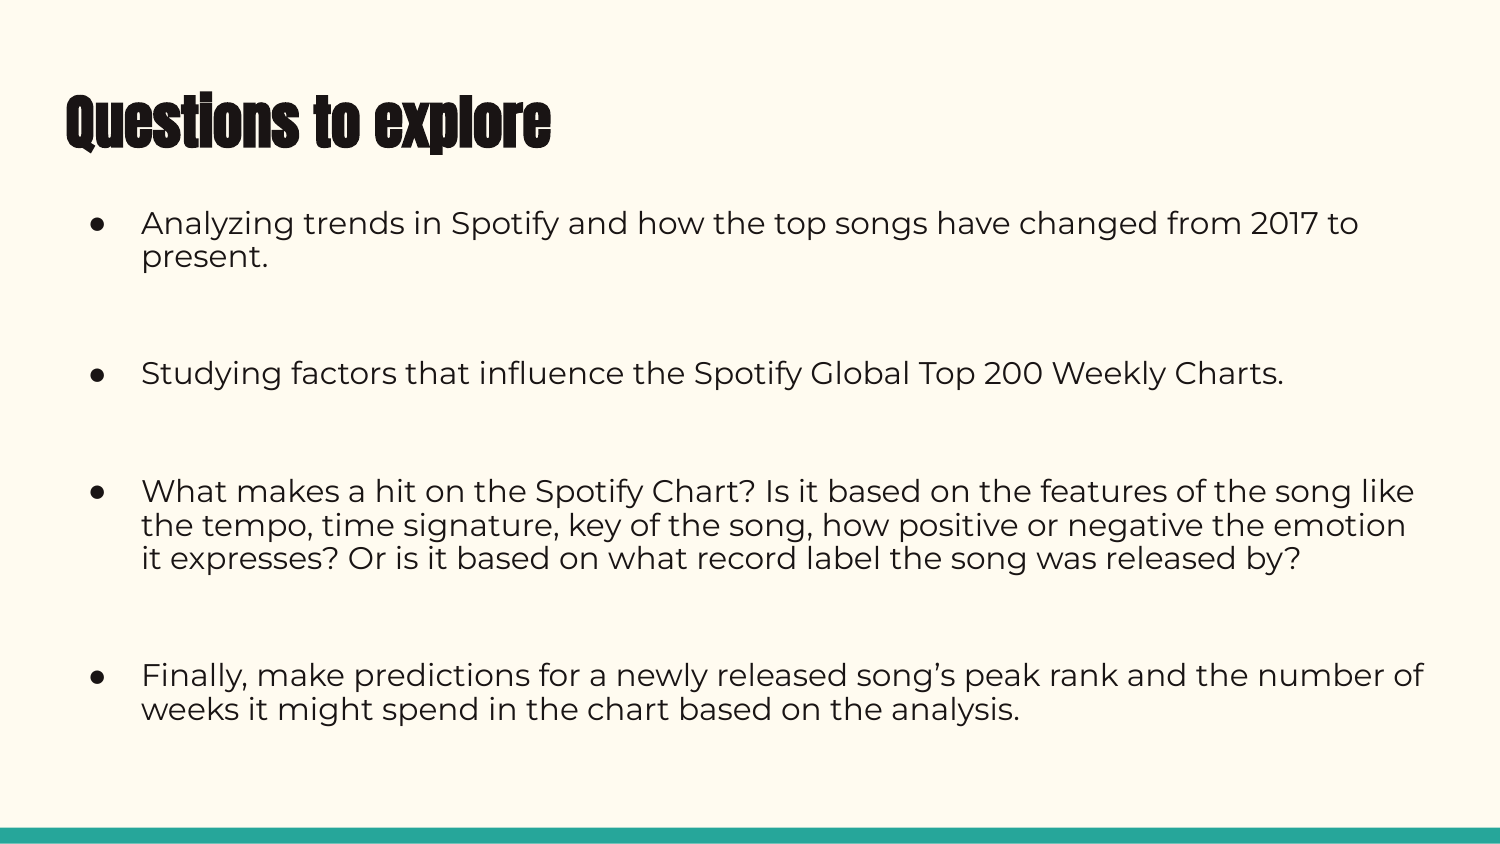

# Questions to explore
Analyzing trends in Spotify and how the top songs have changed from 2017 to present.

Studying factors that influence the Spotify Global Top 200 Weekly Charts.

What makes a hit on the Spotify Chart? Is it based on the features of the song like the tempo, time signature, key of the song, how positive or negative the emotion it expresses? Or is it based on what record label the song was released by?

Finally, make predictions for a newly released song’s peak rank and the number of weeks it might spend in the chart based on the analysis.